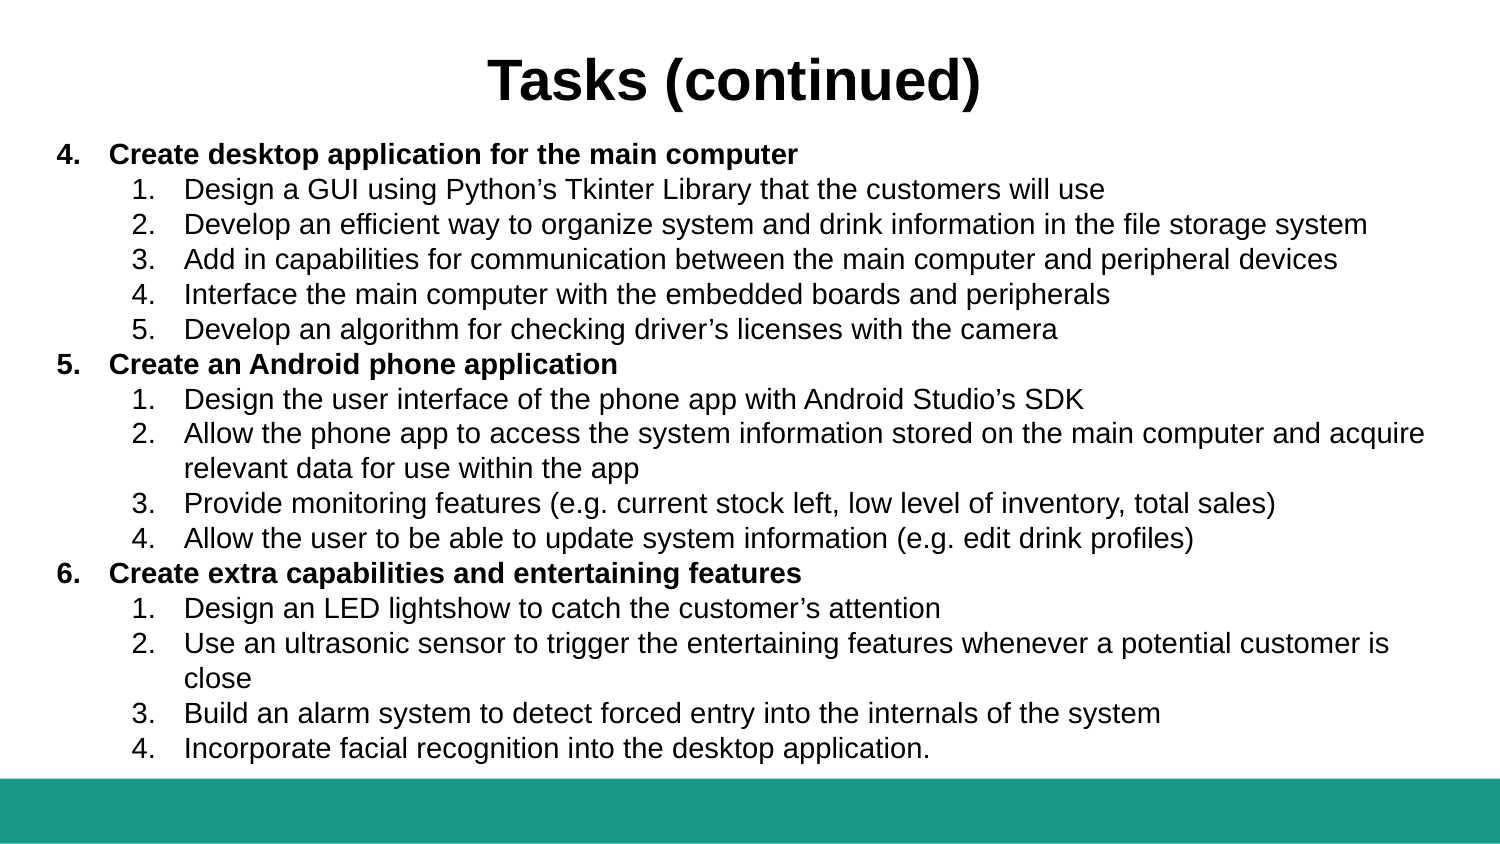

Tasks (continued)
Create desktop application for the main computer
Design a GUI using Python’s Tkinter Library that the customers will use
Develop an efficient way to organize system and drink information in the file storage system
Add in capabilities for communication between the main computer and peripheral devices
Interface the main computer with the embedded boards and peripherals
Develop an algorithm for checking driver’s licenses with the camera
Create an Android phone application
Design the user interface of the phone app with Android Studio’s SDK
Allow the phone app to access the system information stored on the main computer and acquire relevant data for use within the app
Provide monitoring features (e.g. current stock left, low level of inventory, total sales)
Allow the user to be able to update system information (e.g. edit drink profiles)
Create extra capabilities and entertaining features
Design an LED lightshow to catch the customer’s attention
Use an ultrasonic sensor to trigger the entertaining features whenever a potential customer is close
Build an alarm system to detect forced entry into the internals of the system
Incorporate facial recognition into the desktop application.